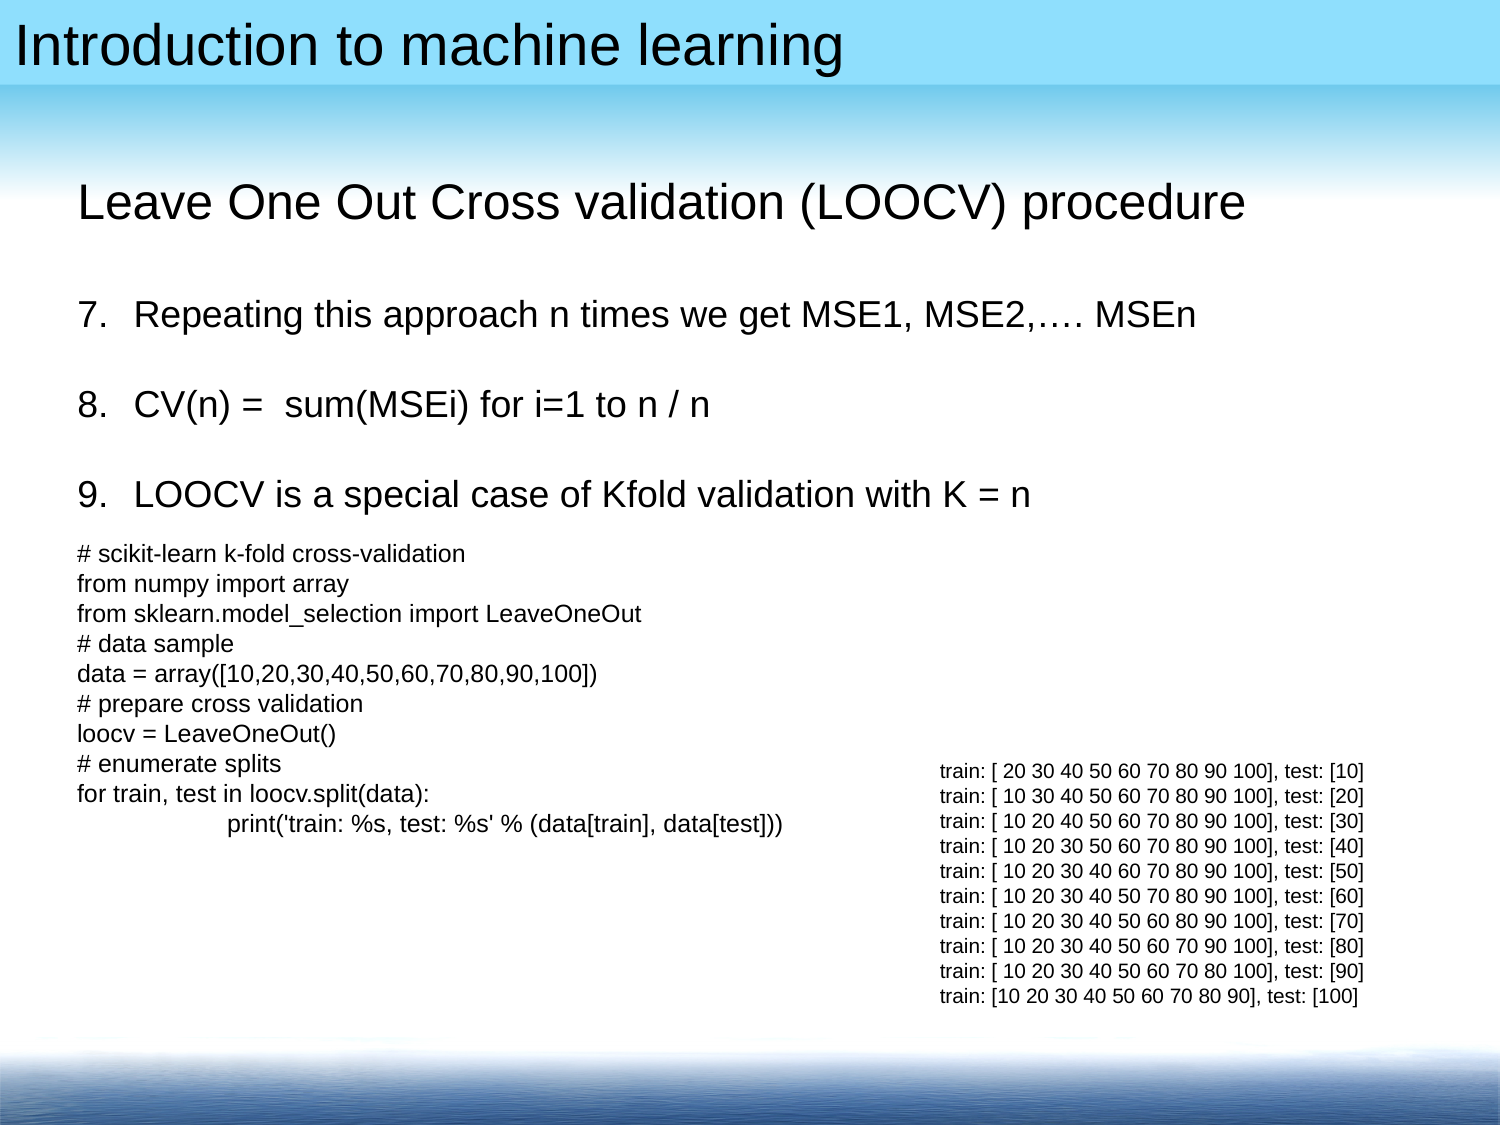

Leave One Out Cross validation (LOOCV) procedure

Repeating this approach n times we get MSE1, MSE2,…. MSEn

CV(n) =  sum(MSEi) for i=1 to n / n

LOOCV is a special case of Kfold validation with K = n

# scikit-learn k-fold cross-validation
from numpy import array
from sklearn.model_selection import LeaveOneOut
# data sample
data = array([10,20,30,40,50,60,70,80,90,100])
# prepare cross validation
loocv = LeaveOneOut()
# enumerate splits
for train, test in loocv.split(data):
	print('train: %s, test: %s' % (data[train], data[test]))
train: [ 20 30 40 50 60 70 80 90 100], test: [10]
train: [ 10 30 40 50 60 70 80 90 100], test: [20]
train: [ 10 20 40 50 60 70 80 90 100], test: [30]
train: [ 10 20 30 50 60 70 80 90 100], test: [40]
train: [ 10 20 30 40 60 70 80 90 100], test: [50]
train: [ 10 20 30 40 50 70 80 90 100], test: [60]
train: [ 10 20 30 40 50 60 80 90 100], test: [70]
train: [ 10 20 30 40 50 60 70 90 100], test: [80]
train: [ 10 20 30 40 50 60 70 80 100], test: [90]
train: [10 20 30 40 50 60 70 80 90], test: [100]